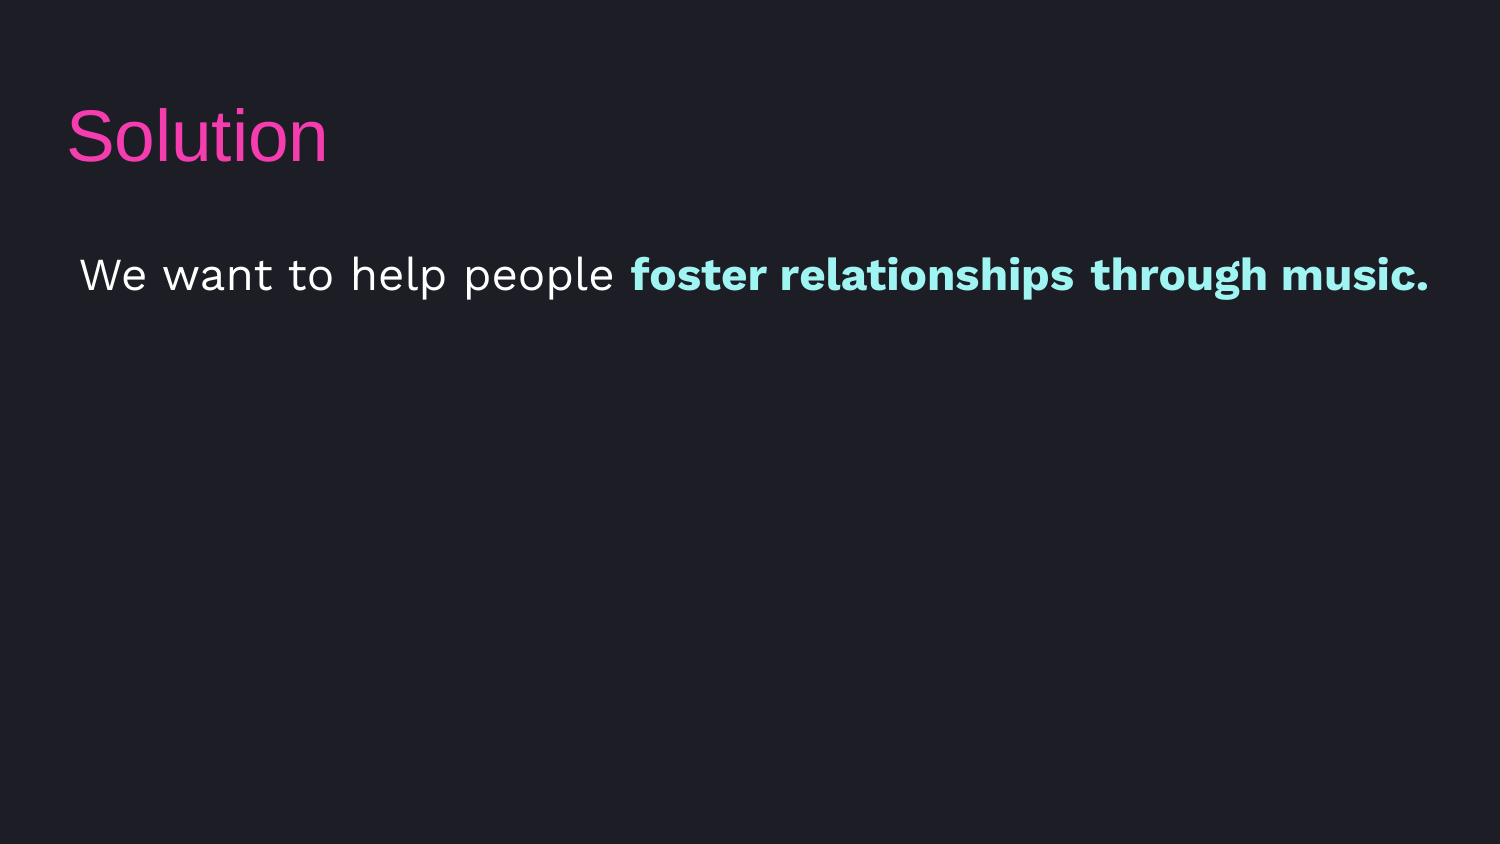

# Solution
We want to help people foster relationships through music.